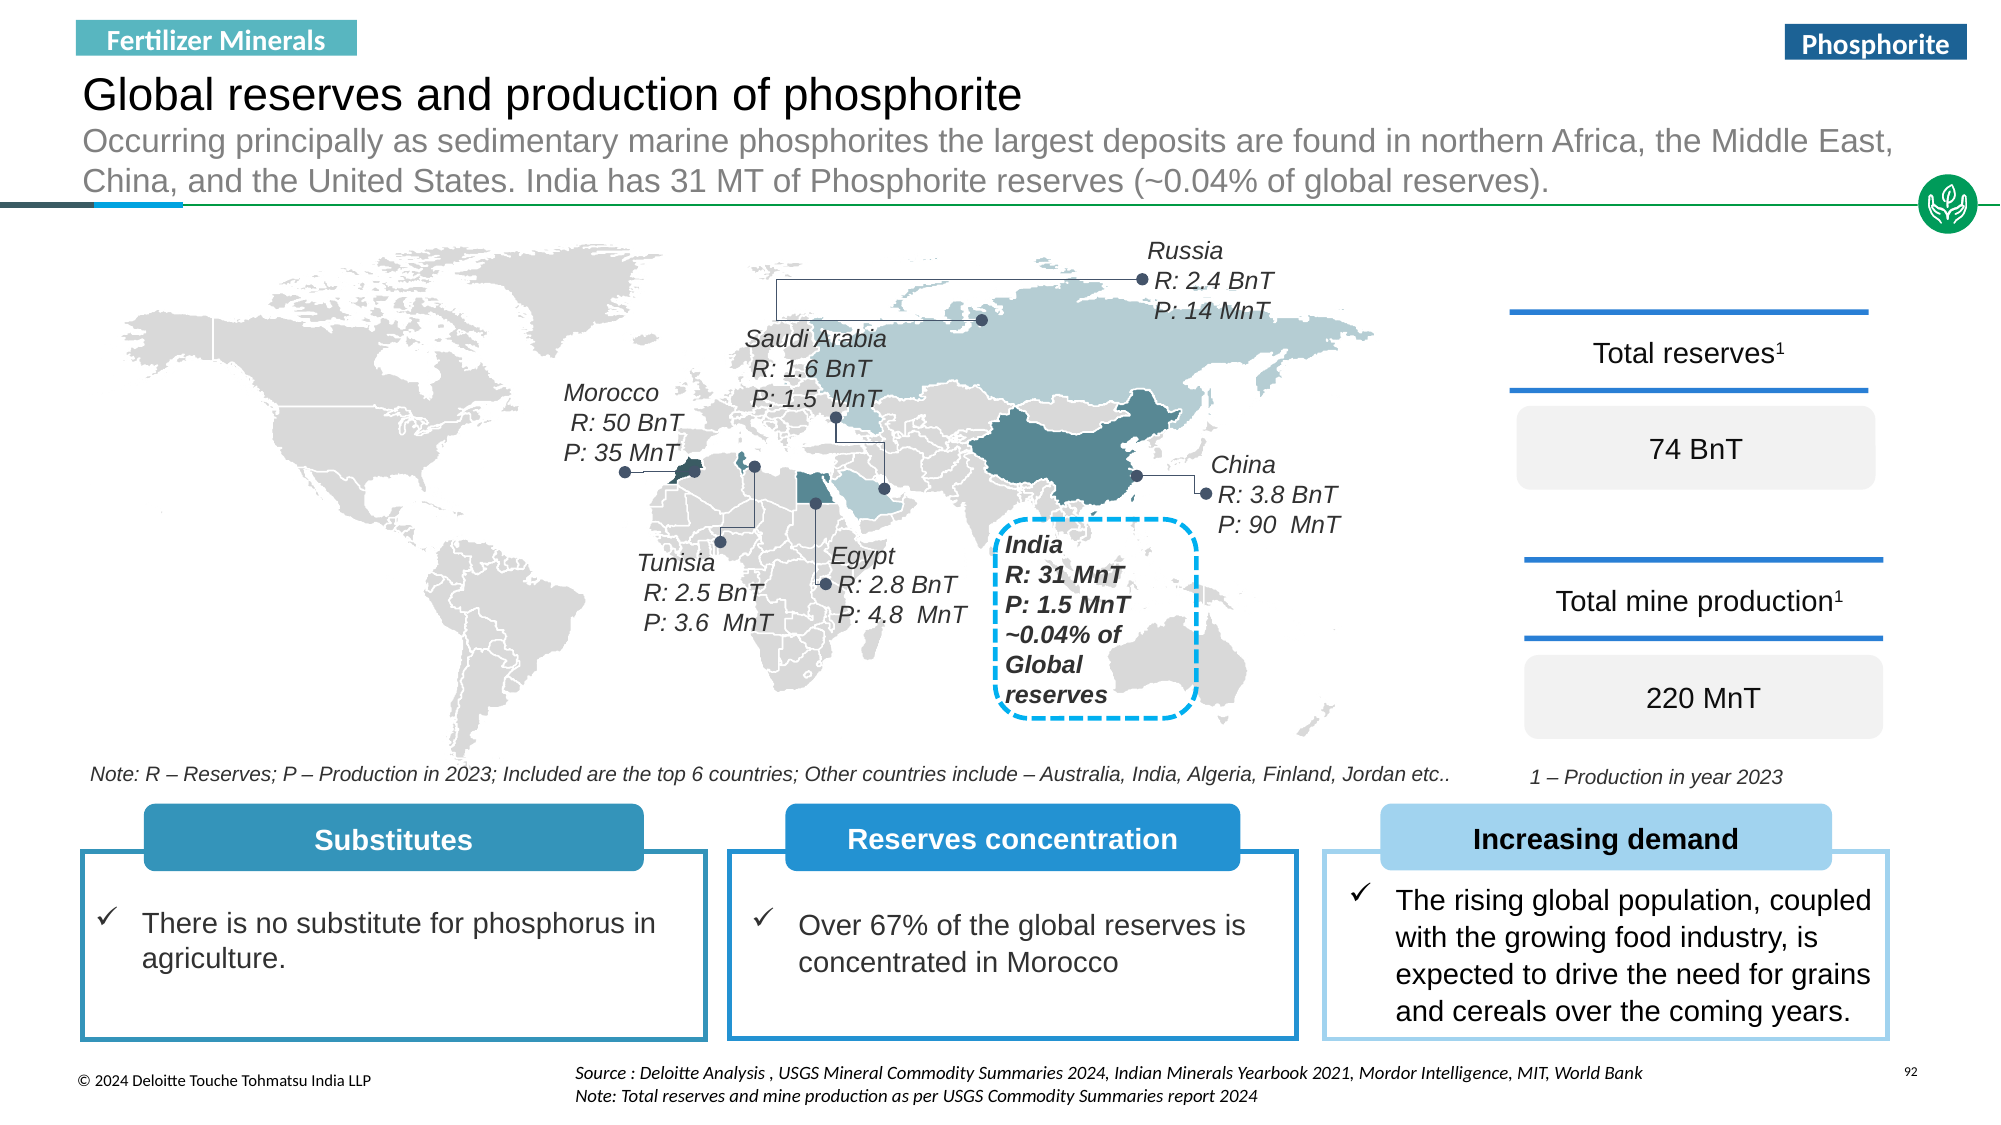

Fertilizer Minerals
Phosphorite
# Global reserves and production of phosphorite Occurring principally as sedimentary marine phosphorites the largest deposits are found in northern Africa, the Middle East, China, and the United States. India has 31 MT of Phosphorite reserves (~0.04% of global reserves).

Russia
 R: 2.4 BnT
 P: 14 MnT

Total reserves1

74 BnT

Total mine production1

220 MnT
1 – Production in year 2023
Saudi Arabia
 R: 1.6 BnT
 P: 1.5  MnT
Morocco
 R: 50 BnT
P: 35 MnT
China
 R: 3.8 BnT
 P: 90  MnT
Egypt
 R: 2.8 BnT
 P: 4.8  MnT
Tunisia
 R: 2.5 BnT
 P: 3.6  MnT
Note: R – Reserves; P – Production in 2023; Included are the top 6 countries; Other countries include – Australia, India, Algeria, Finland, Jordan etc..
India
R: 31 MnT
P: 1.5 MnT
~0.04% of Global reserves
Increasing demand

The rising global population, coupled with the growing food industry, is expected to drive the need for grains and cereals over the coming years.
Reserves concentration

Over 67% of the global reserves is concentrated in Morocco
Substitutes

There is no substitute for phosphorus in agriculture.

Source : Deloitte Analysis , USGS Mineral Commodity Summaries 2024, Indian Minerals Yearbook 2021, Mordor Intelligence, MIT, World Bank
Note: Total reserves and mine production as per USGS Commodity Summaries report 2024